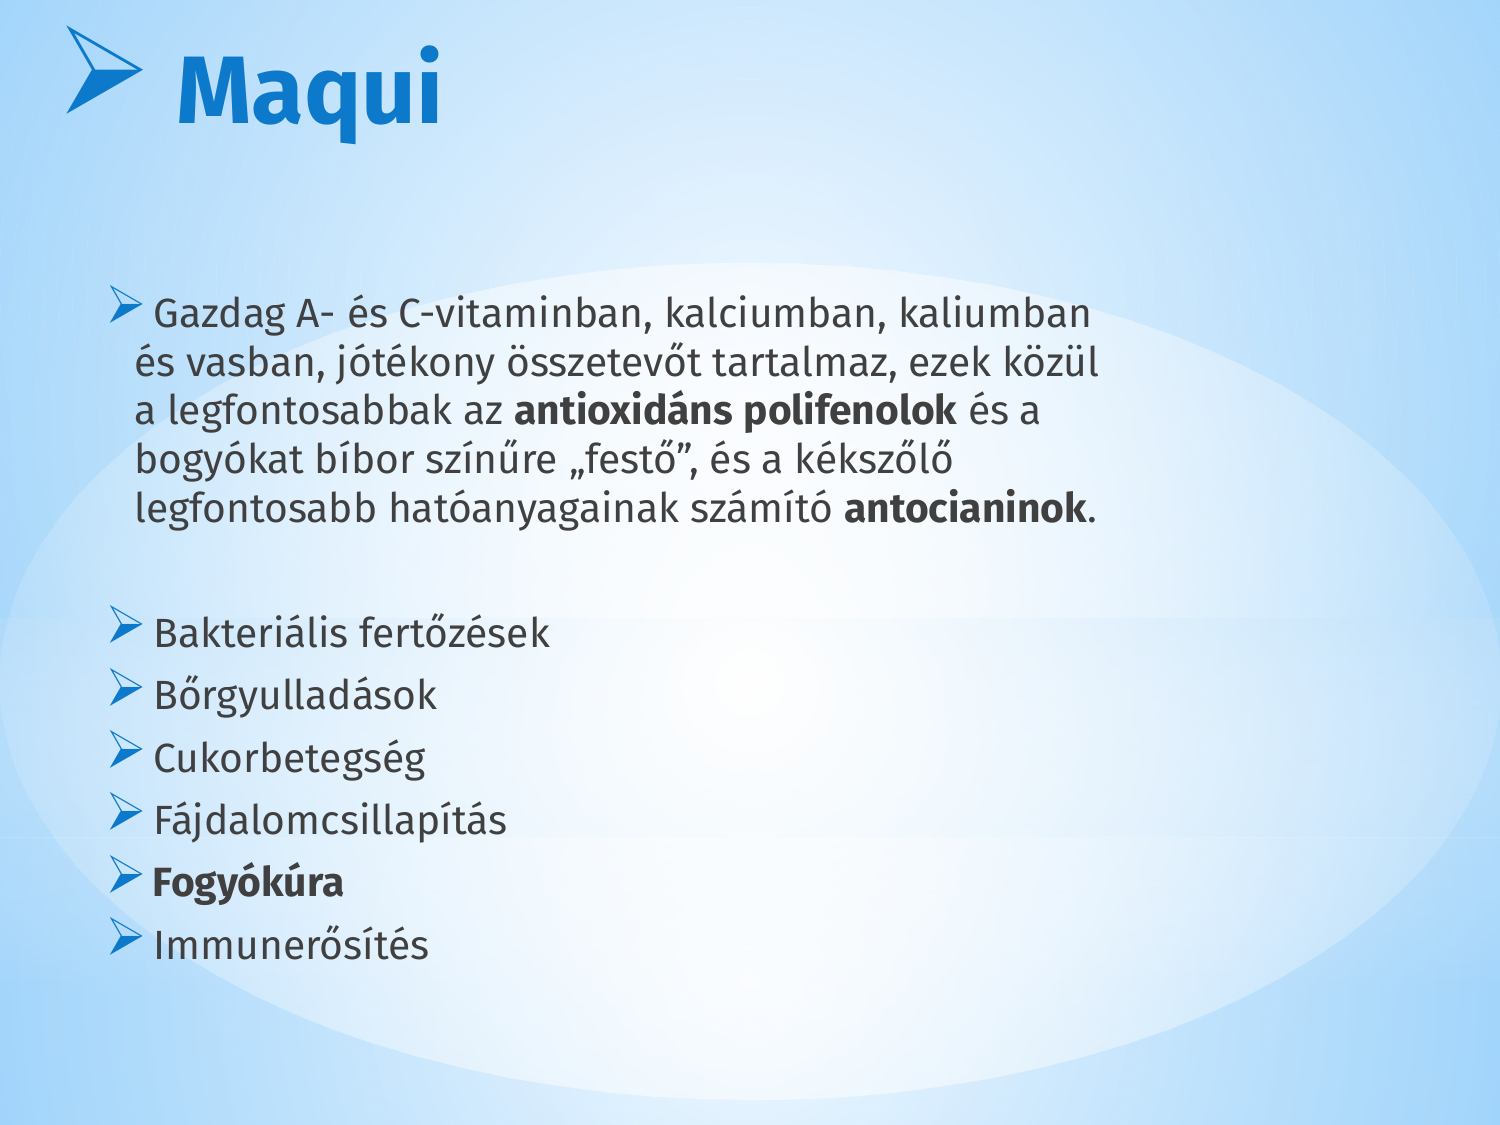

# Maqui

 Gazdag A- és C-vitaminban, kalciumban, kaliumban és vasban, jótékony összetevőt tartalmaz, ezek közül a legfontosabbak az antioxidáns polifenolok és a bogyókat bíbor színűre „festő”, és a kékszőlő legfontosabb hatóanyagainak számító antocianinok.

 Bakteriális fertőzések
 Bőrgyulladások
 Cukorbetegség
 Fájdalomcsillapítás
 Fogyókúra
 Immunerősítés